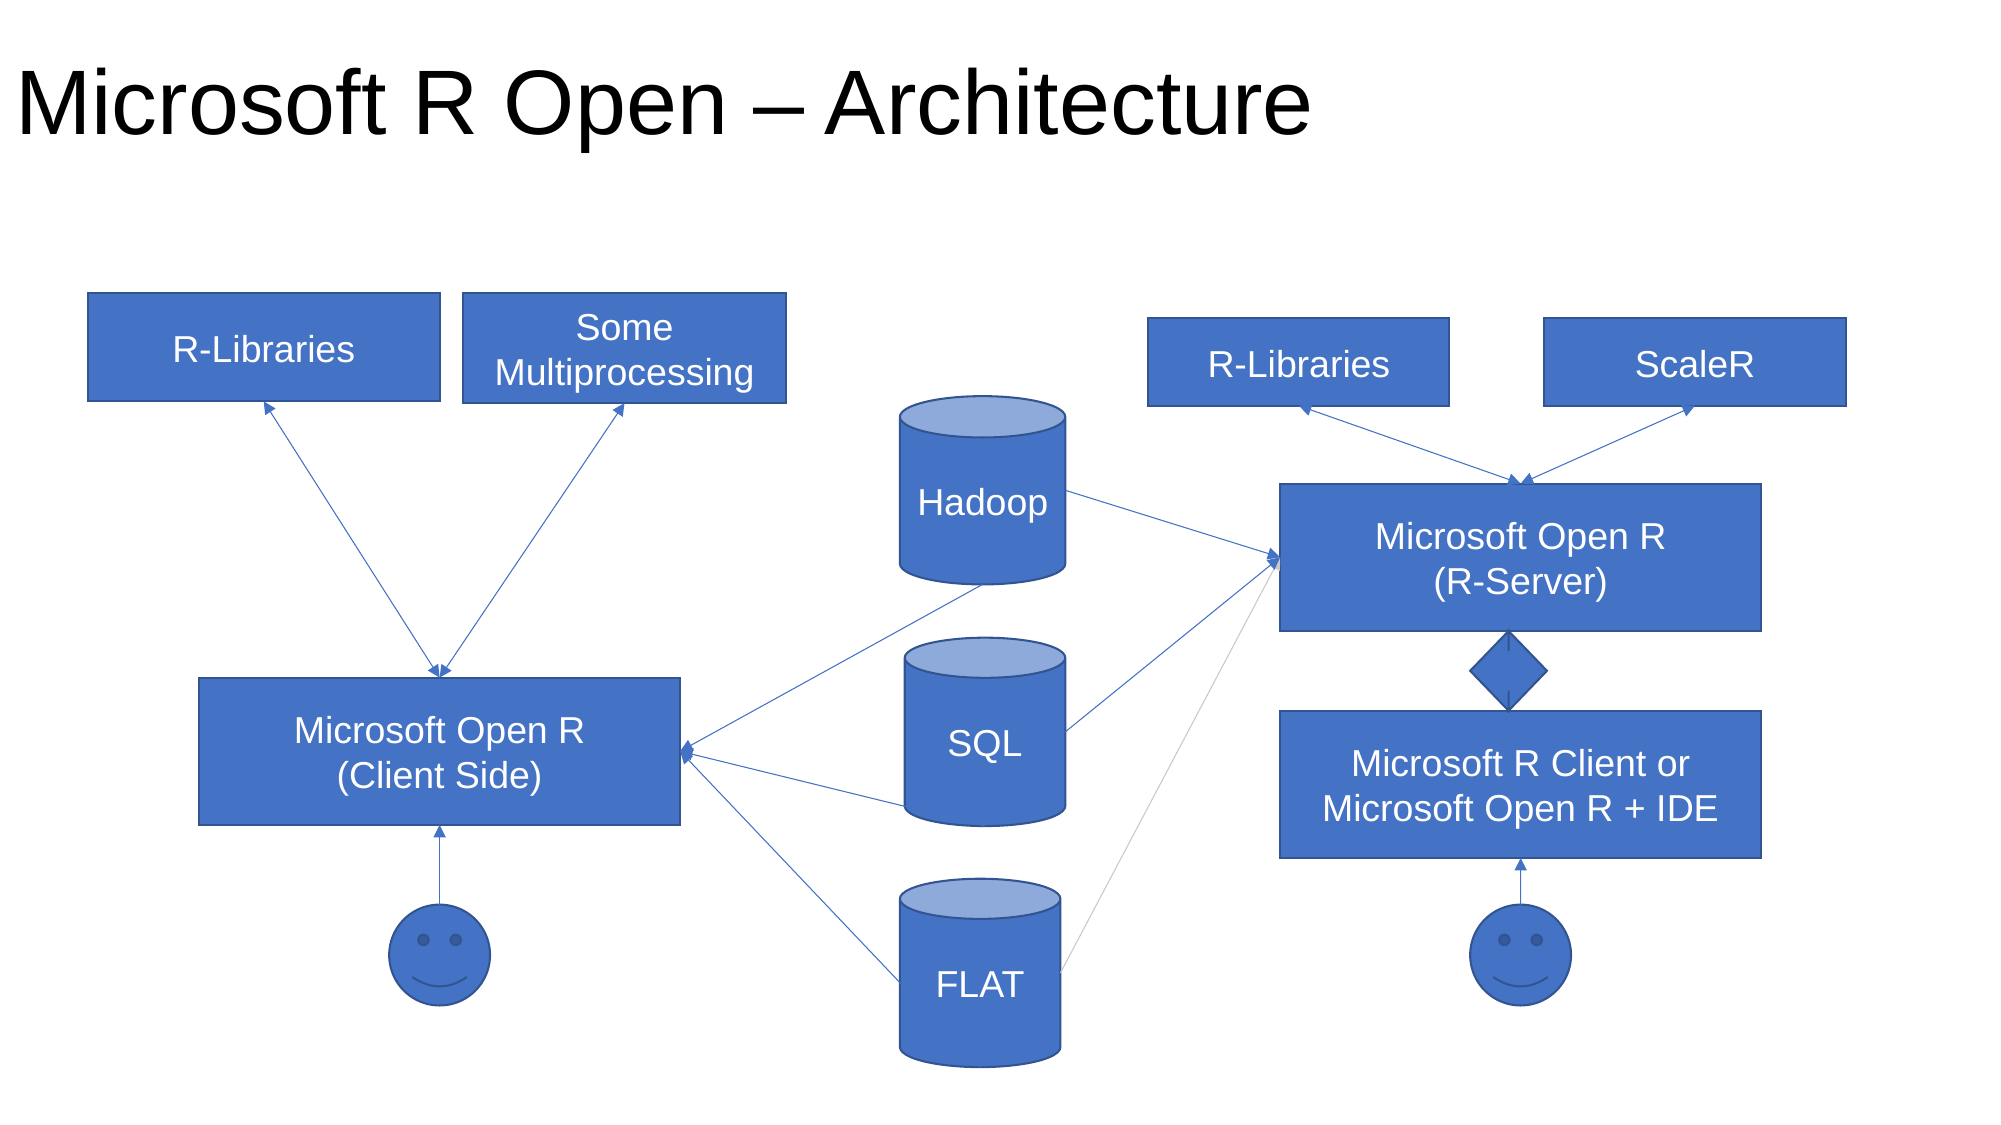

# Microsoft R Open – Architecture
R-Libraries
Some Multiprocessing
R-Libraries
ScaleR
Hadoop
Microsoft Open R
(R-Server)

SQL
Microsoft Open R
(Client Side)
Microsoft R Client or Microsoft Open R + IDE
FLAT